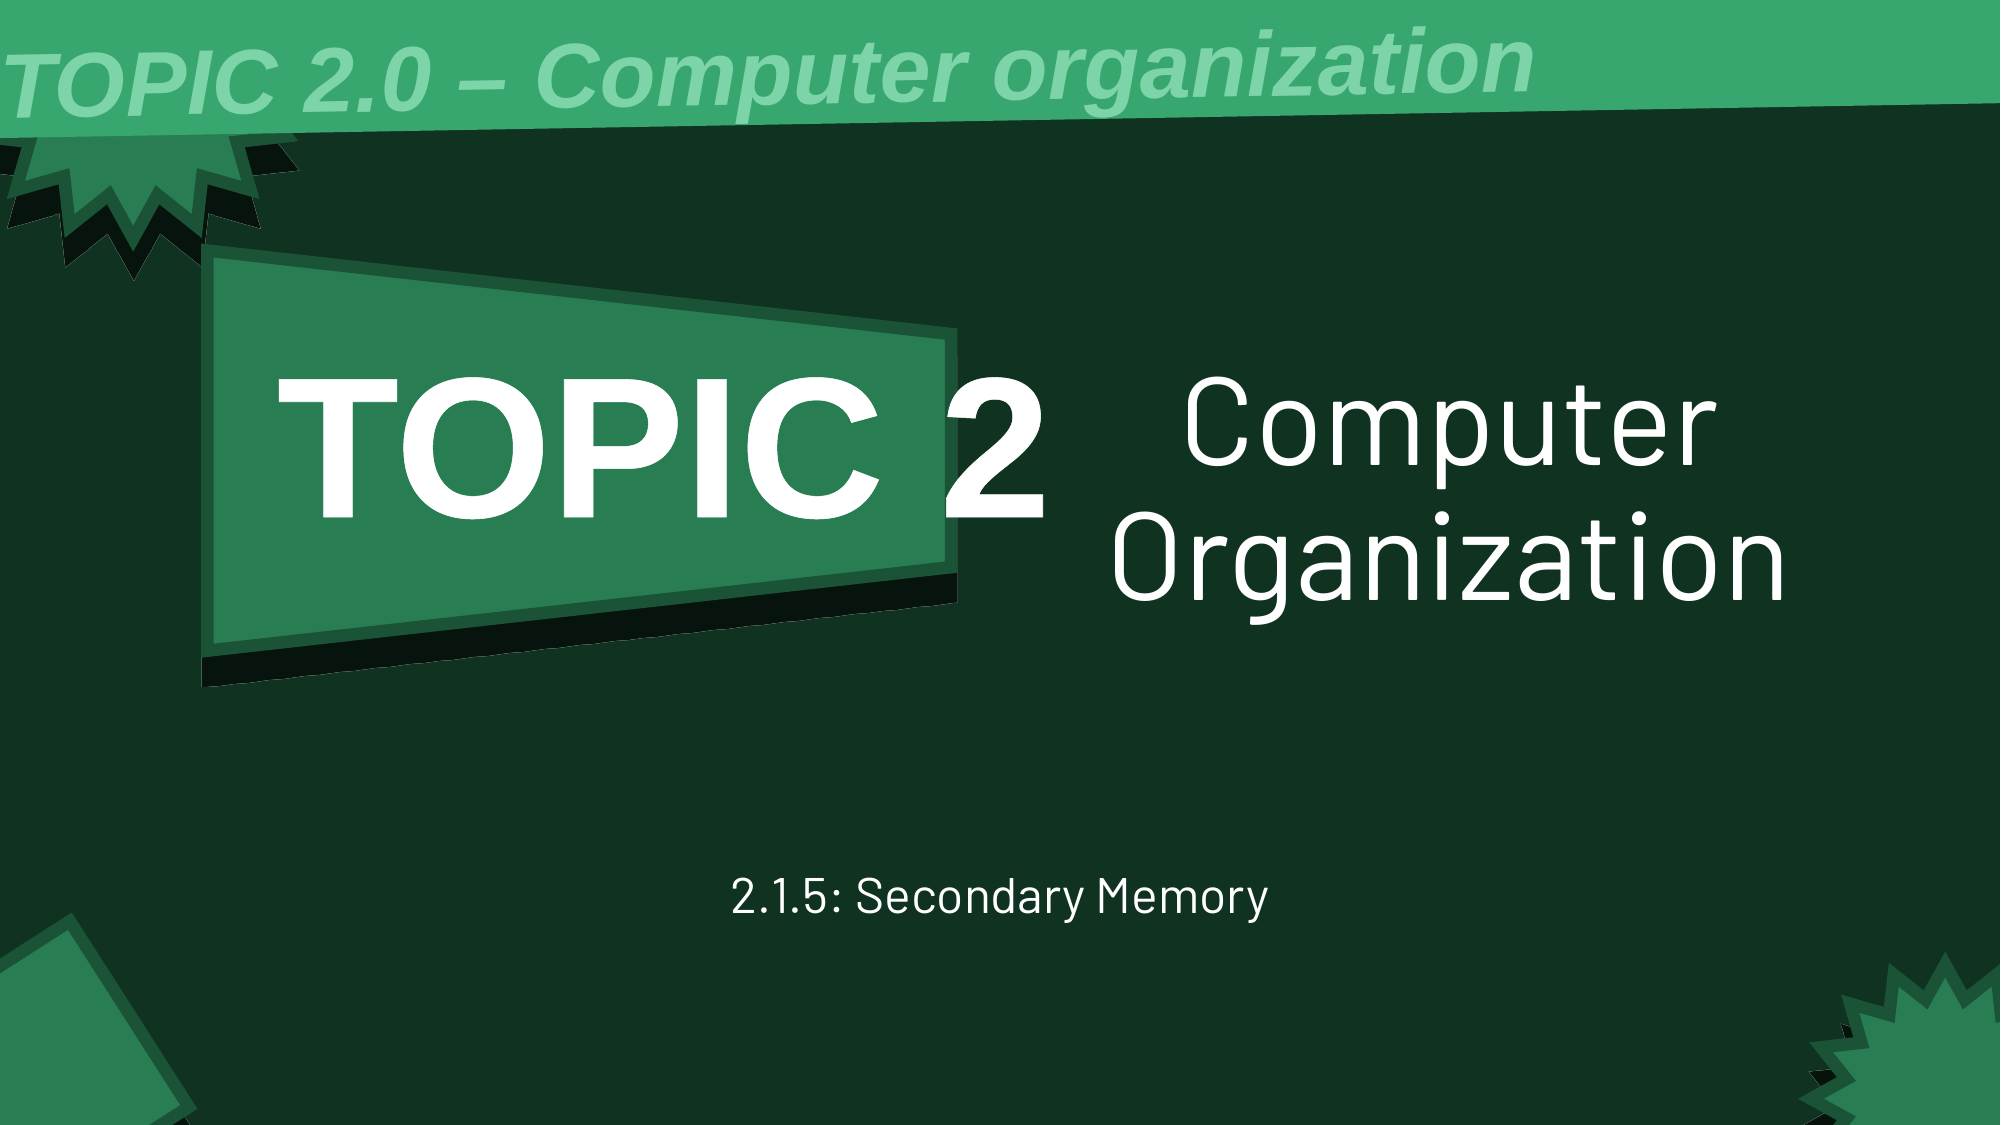

TOPIC 2.0 – Computer organization

# Computer Organization

TOPIC 2
2.1.5: Secondary Memory